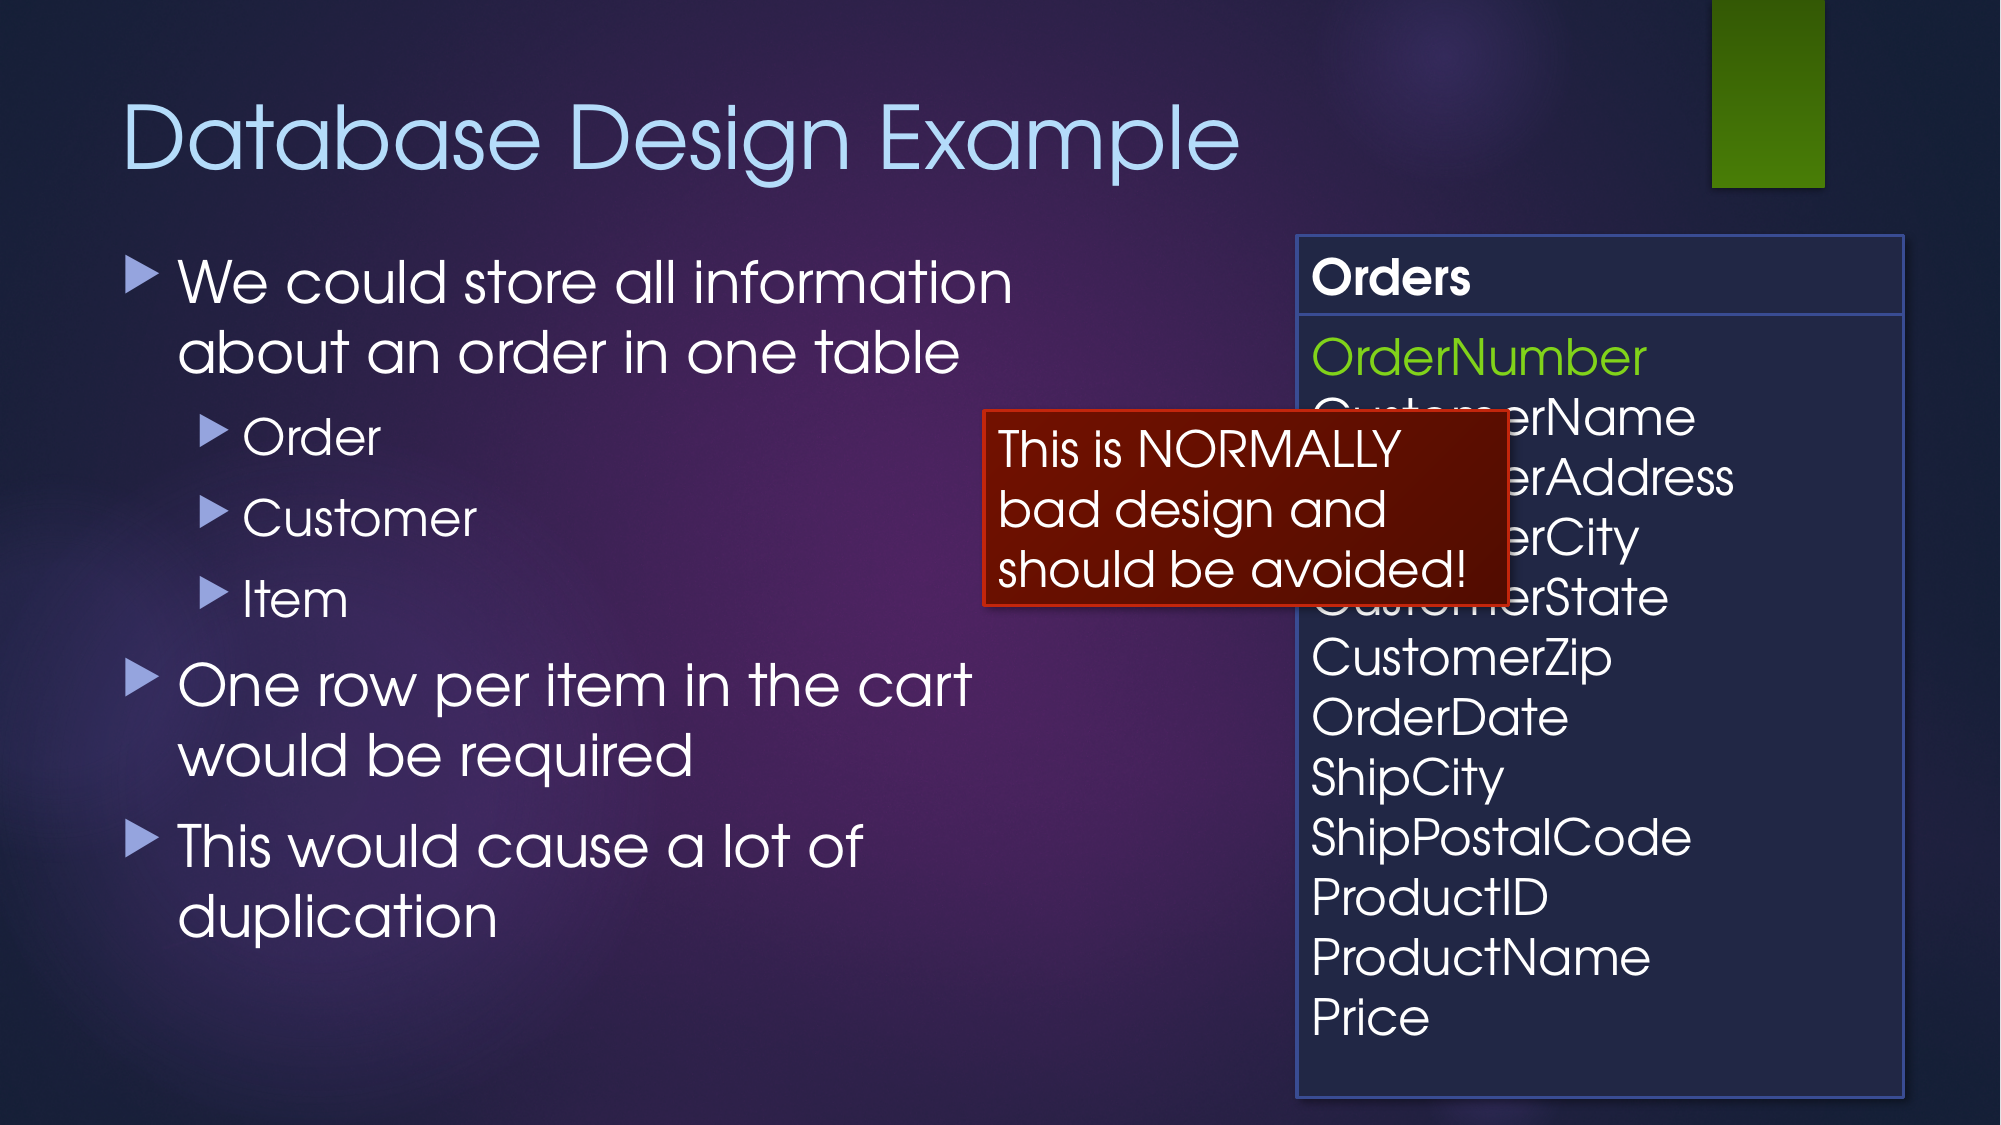

# Database Design Example
OrderNumber
CustomerName
CustomerAddress
CustomerCity
CustomerState
CustomerZip
OrderDate
ShipCity
ShipPostalCode
ProductID
ProductName
Price

Orders
We could store all information about an order in one table
Order
Customer
Item
One row per item in the cart would be required
This would cause a lot of duplication
This is NORMALLY bad design and should be avoided!